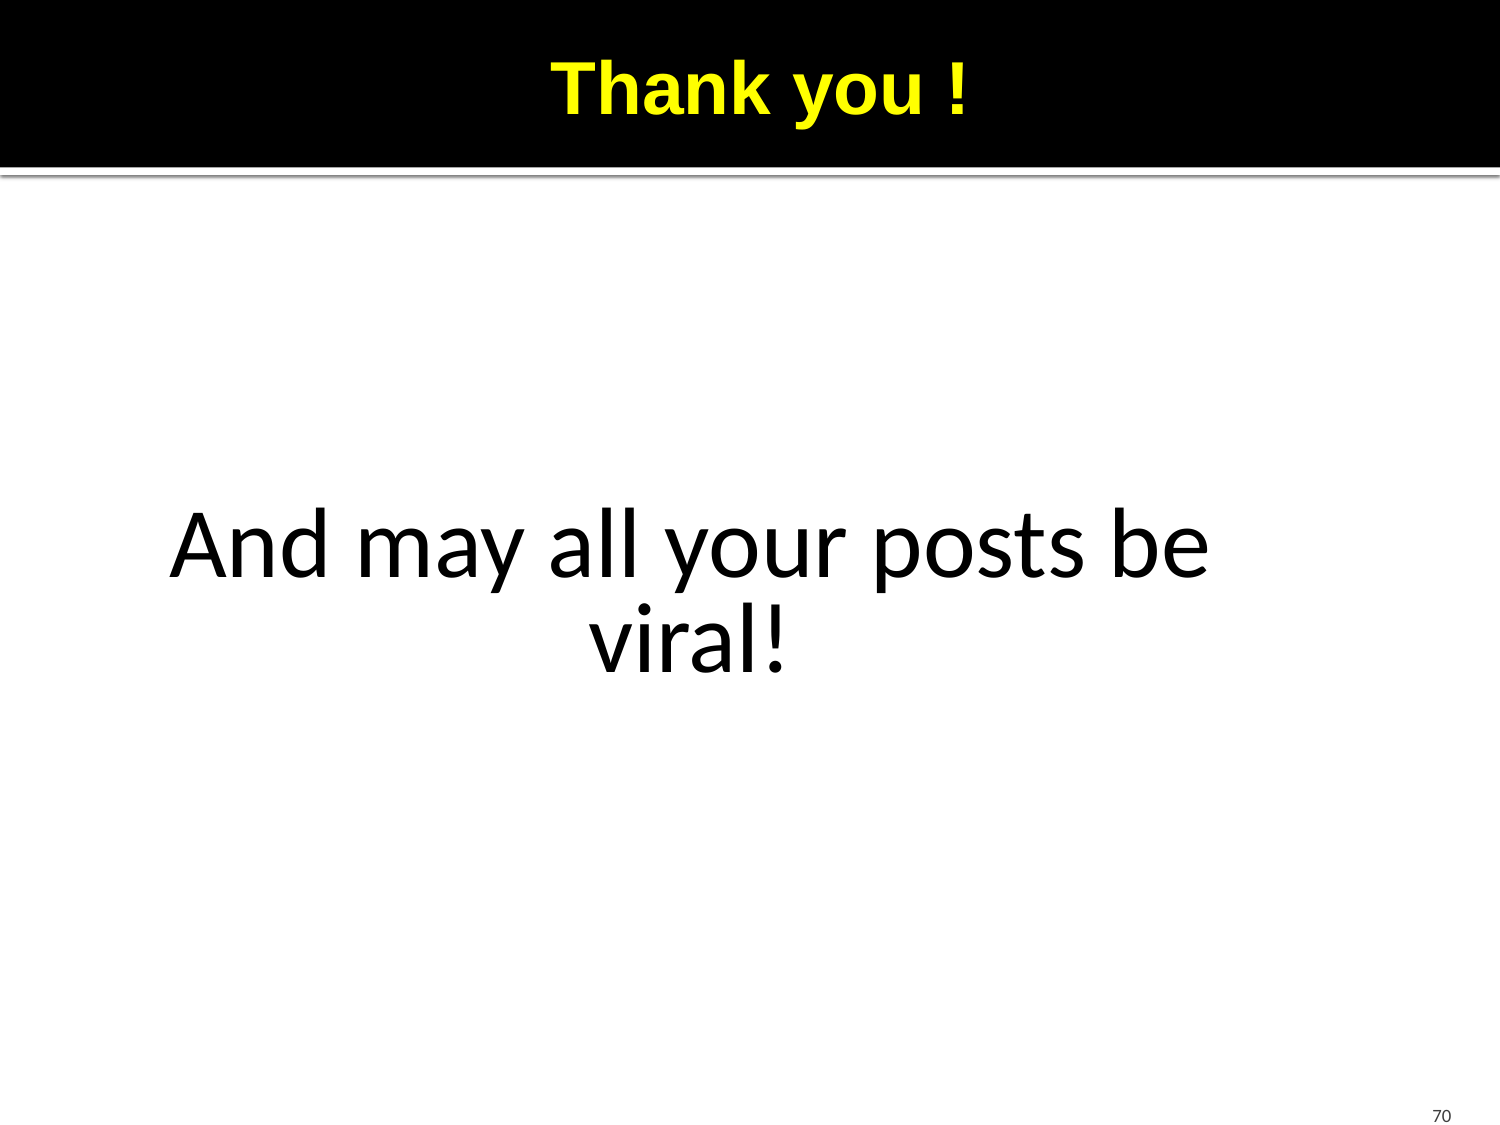

Thank you !
And may all your posts be viral!

70